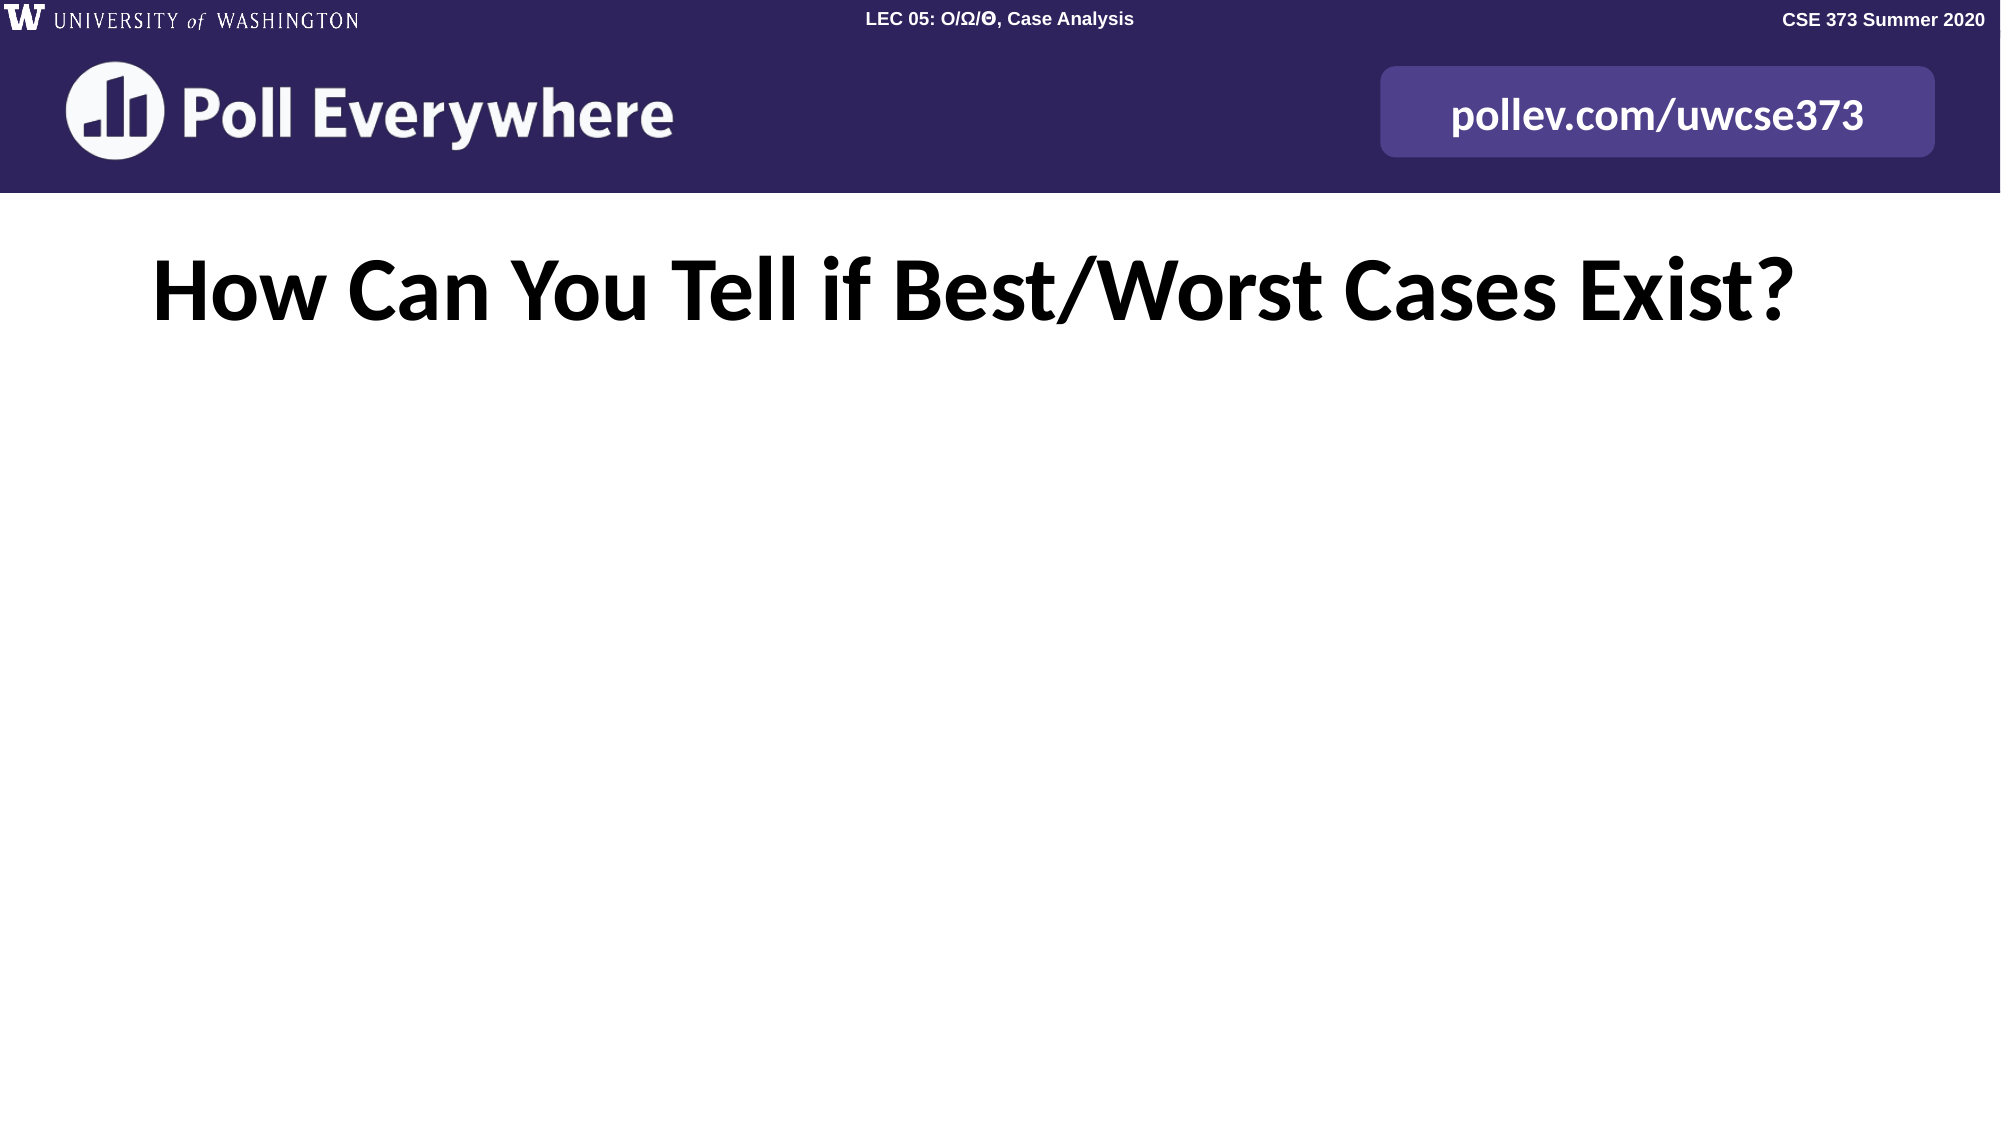

# How Can You Tell if Best/Worst Cases Exist?